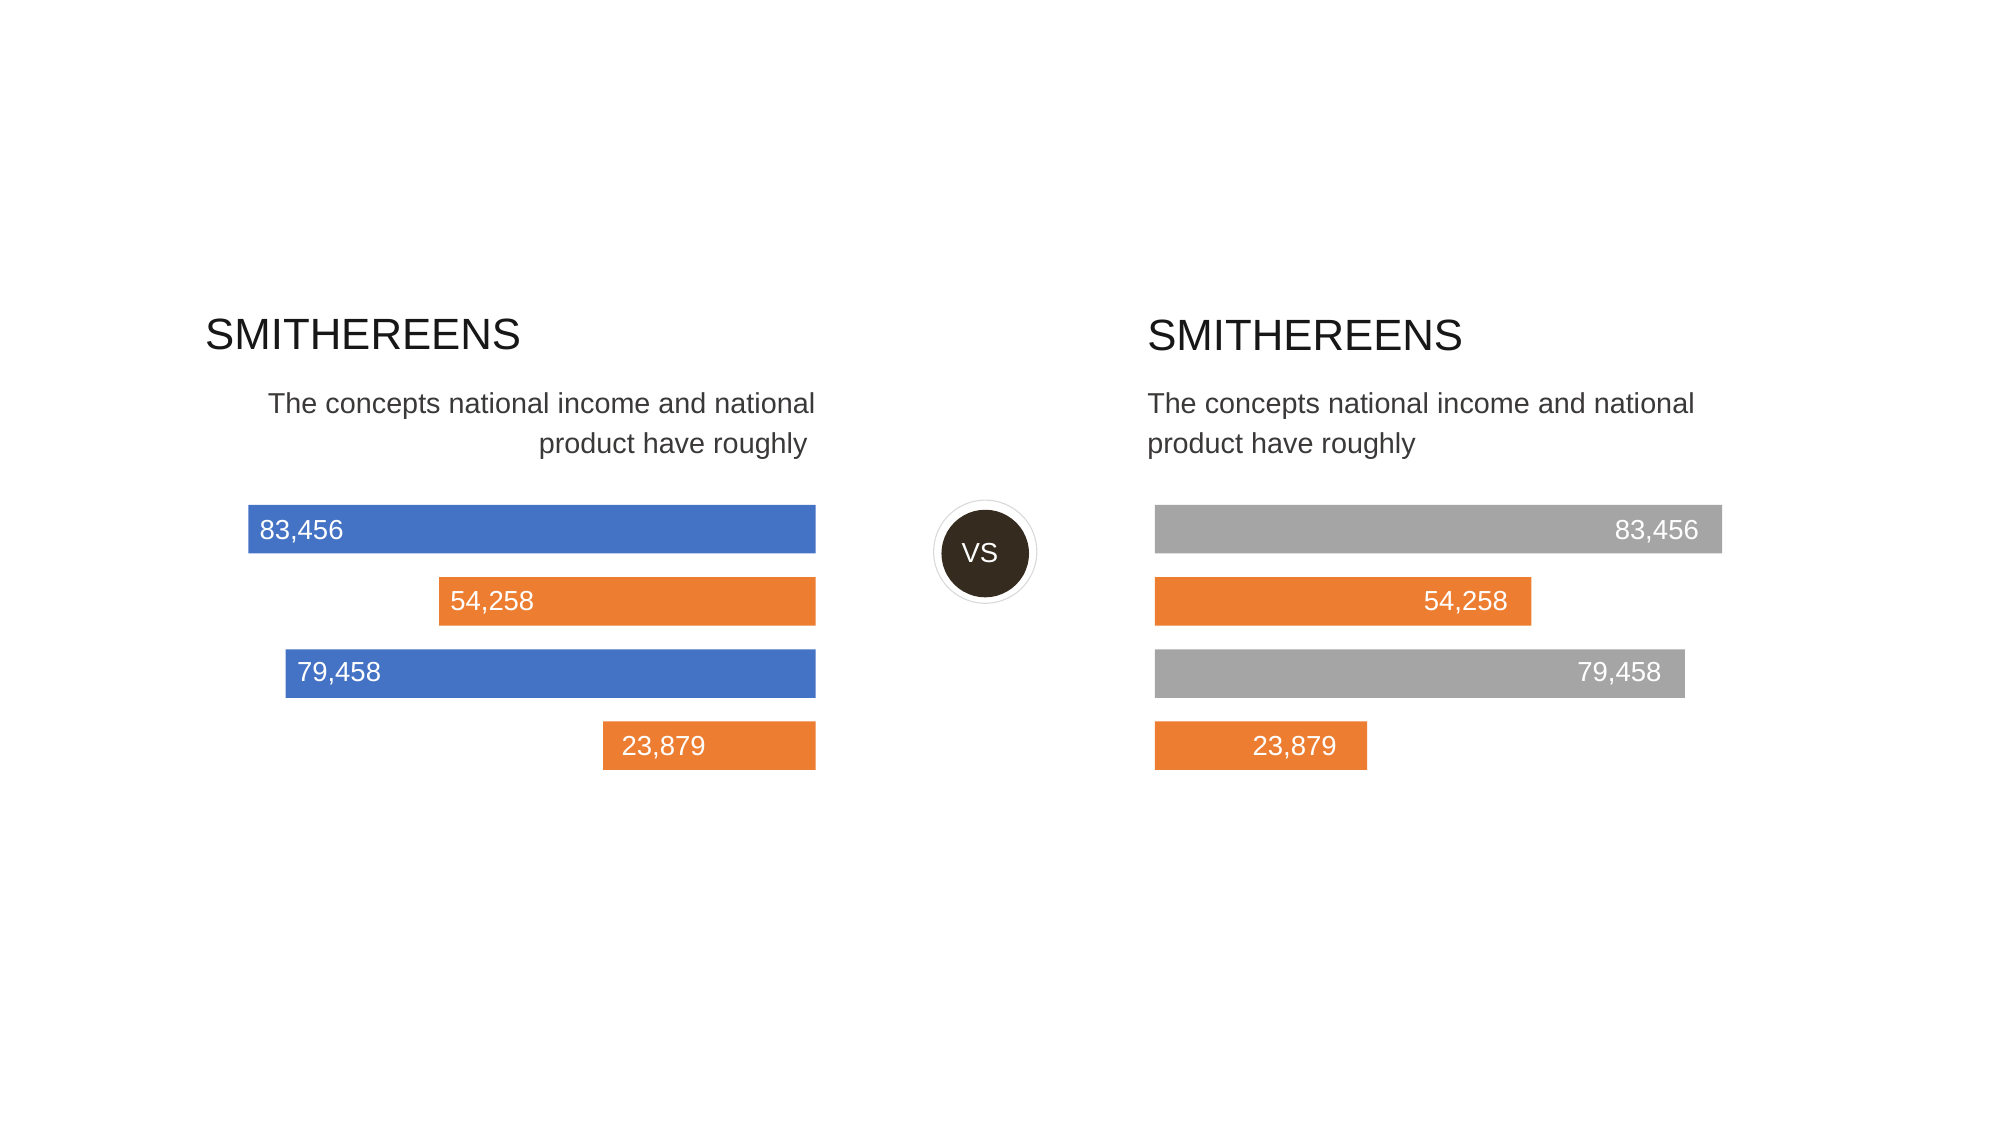

SMITHEREENS
SMITHEREENS

The concepts national income and national product have roughly

The concepts national income and national product have roughly

VS
83,456

54,258

79,458

23,879

83,456

54,258

79,458

23,879